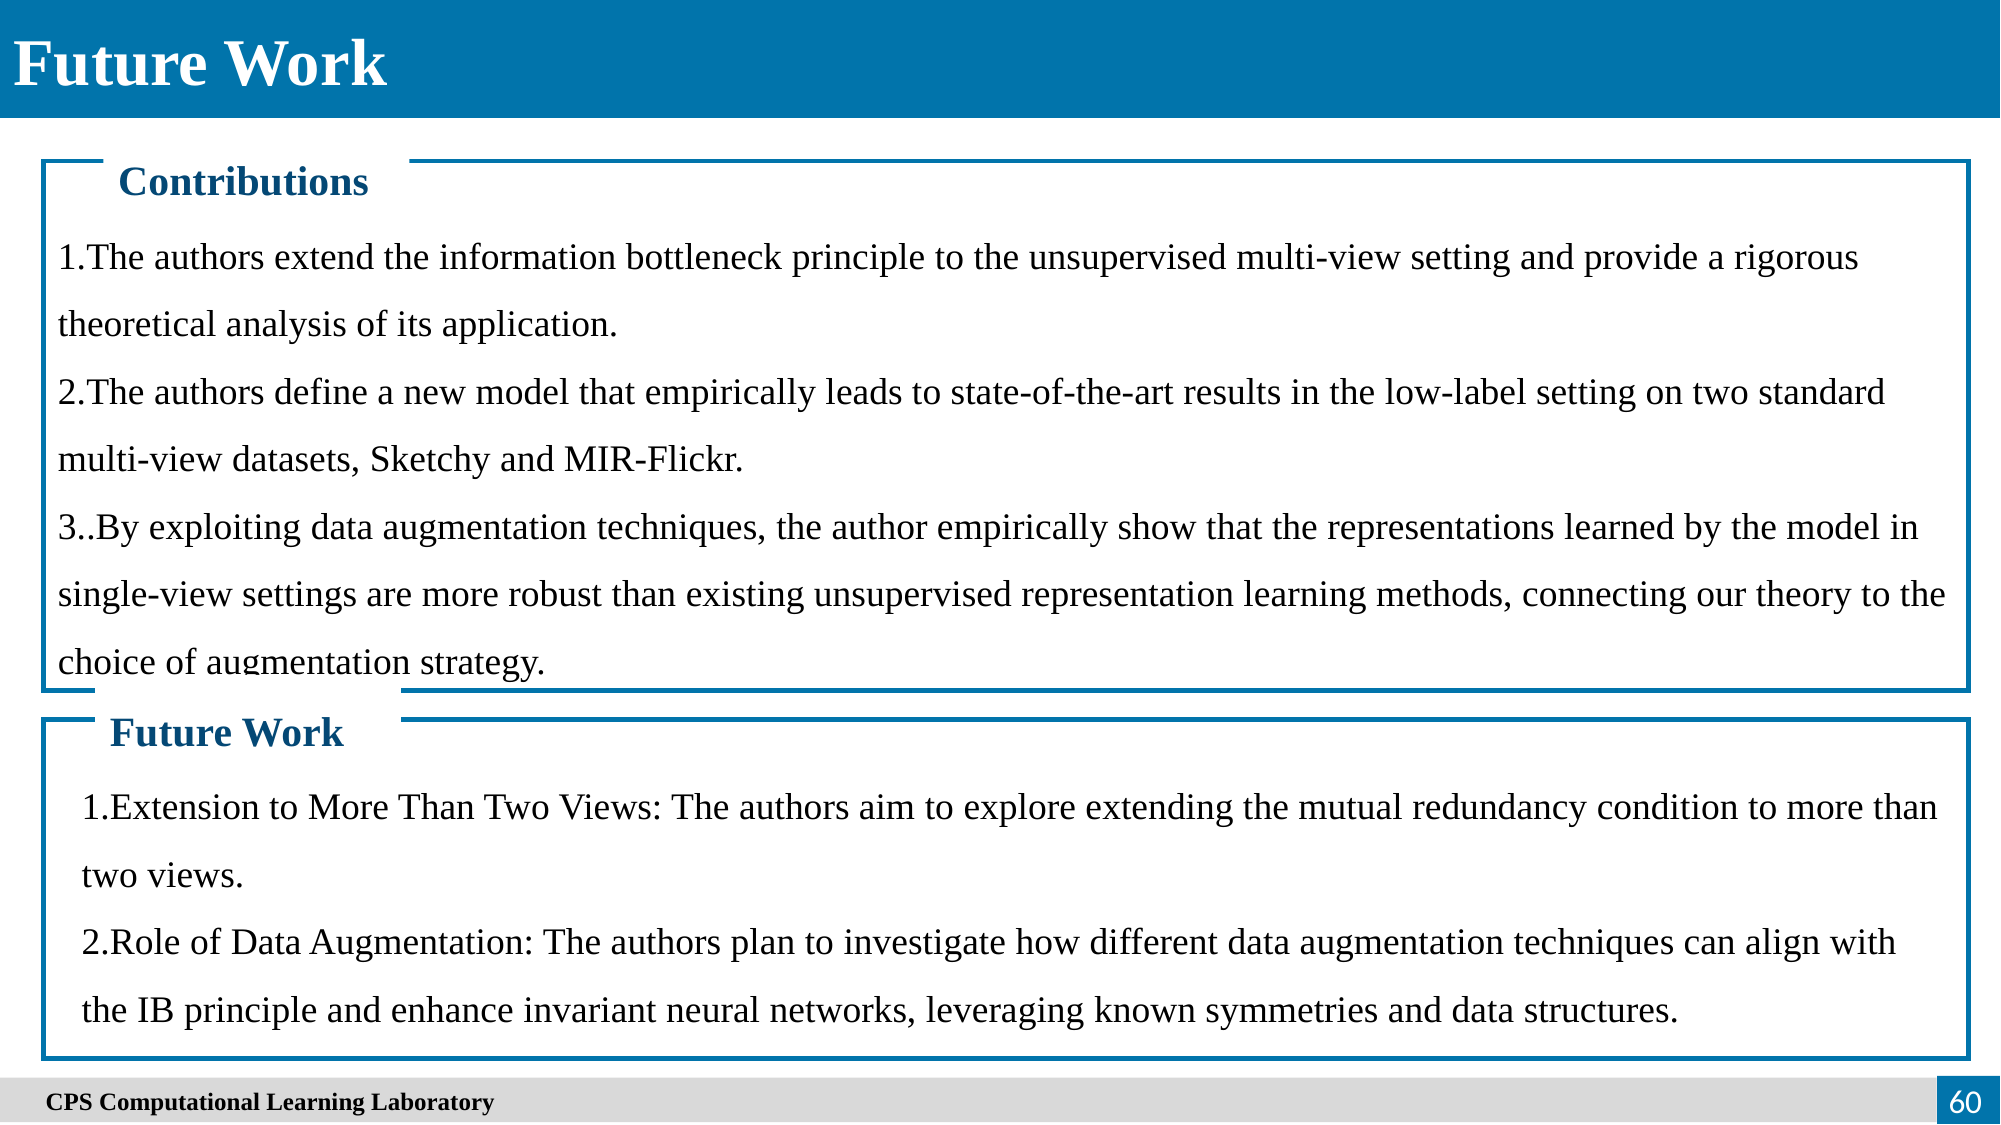

Future Work
Contributions

The authors extend the information bottleneck principle to the unsupervised multi-view setting and provide a rigorous theoretical analysis of its application.
The authors define a new model that empirically leads to state-of-the-art results in the low-label setting on two standard multi-view datasets, Sketchy and MIR-Flickr.
.By exploiting data augmentation techniques, the author empirically show that the representations learned by the model in single-view settings are more robust than existing unsupervised representation learning methods, connecting our theory to the choice of augmentation strategy.
Future Work

Extension to More Than Two Views: The authors aim to explore extending the mutual redundancy condition to more than two views.
Role of Data Augmentation: The authors plan to investigate how different data augmentation techniques can align with the IB principle and enhance invariant neural networks, leveraging known symmetries and data structures.

60
　CPS Computational Learning Laboratory